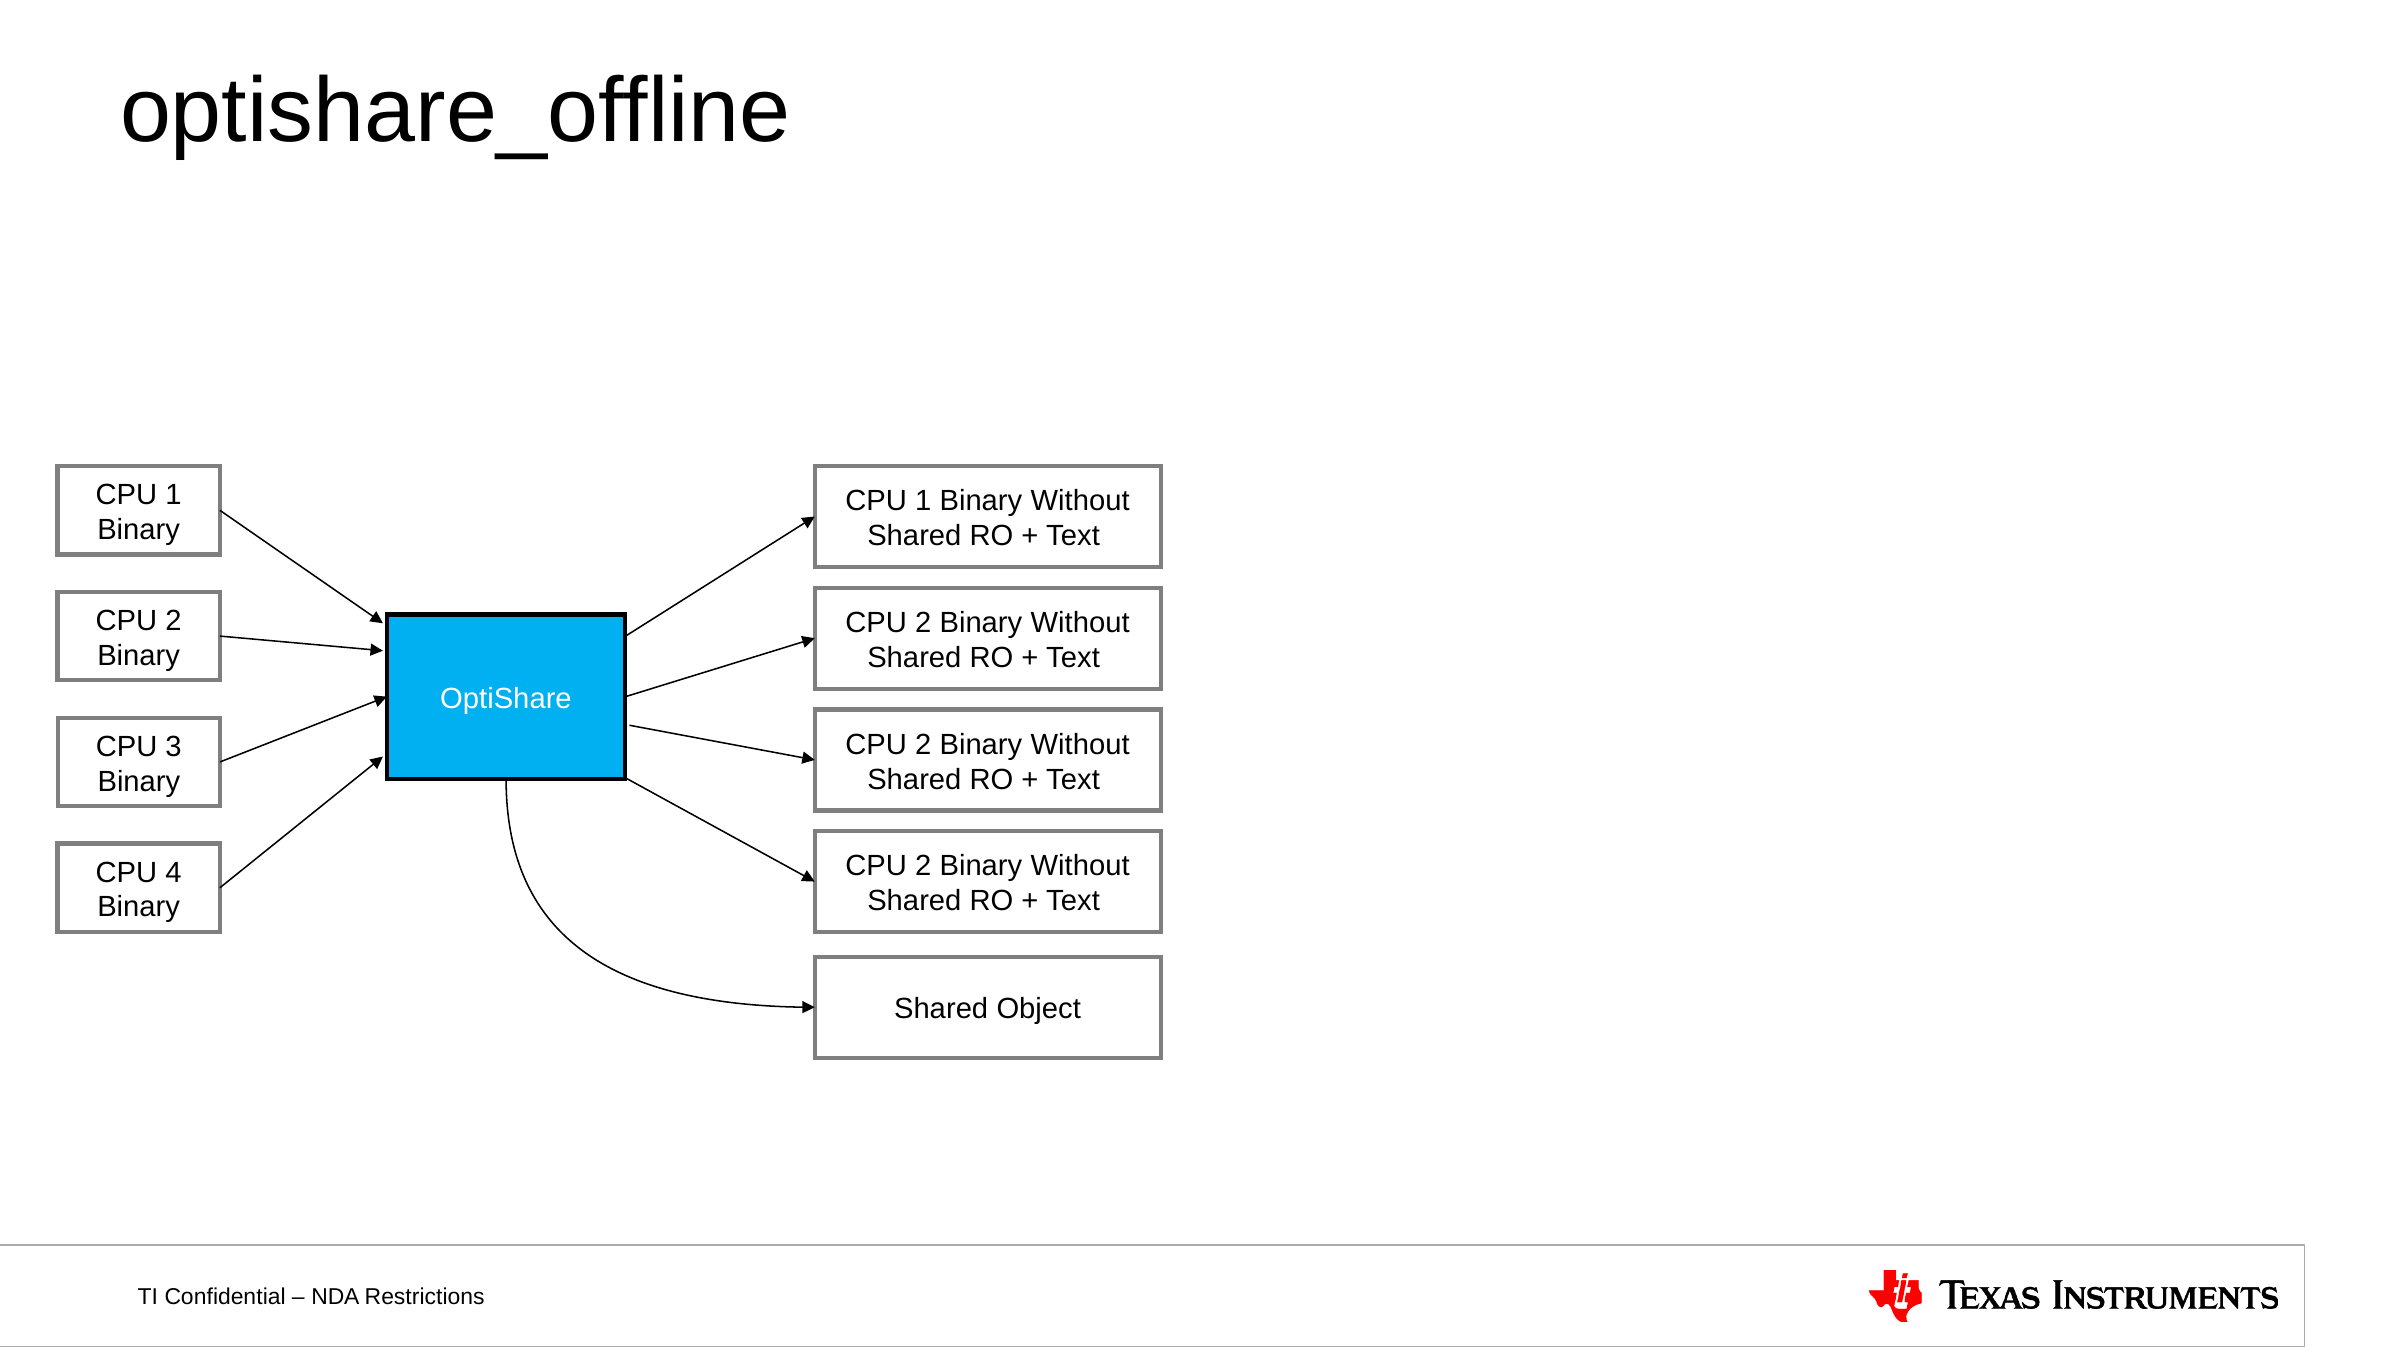

# optishare_offline
CPU 1 Binary
CPU 1 Binary Without Shared RO + Text
CPU 2 Binary Without Shared RO + Text
CPU 2 Binary
OptiShare
CPU 2 Binary Without Shared RO + Text
CPU 3 Binary
CPU 2 Binary Without Shared RO + Text
CPU 4 Binary
Shared Object